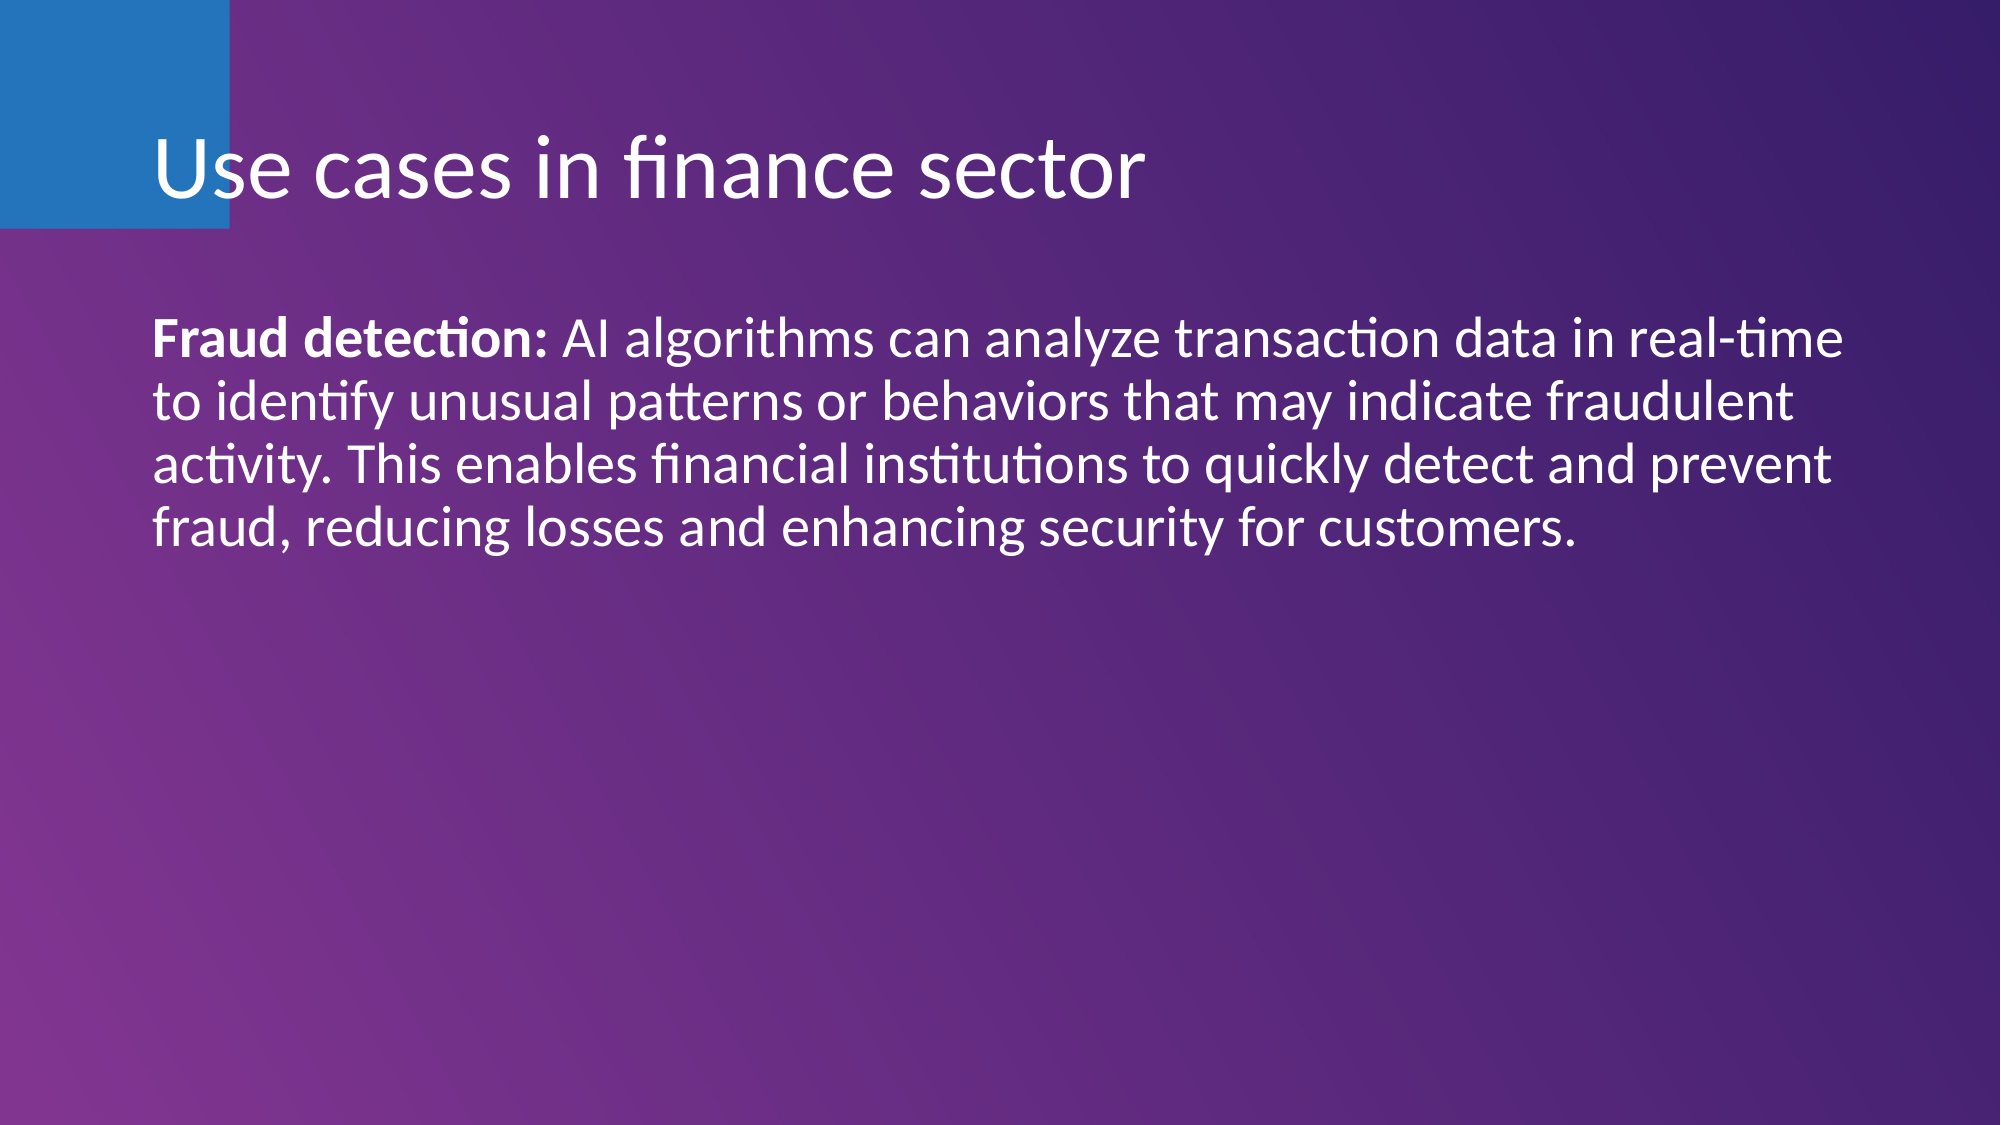

# Use cases in finance sector
Fraud detection: AI algorithms can analyze transaction data in real-time to identify unusual patterns or behaviors that may indicate fraudulent activity. This enables financial institutions to quickly detect and prevent fraud, reducing losses and enhancing security for customers.